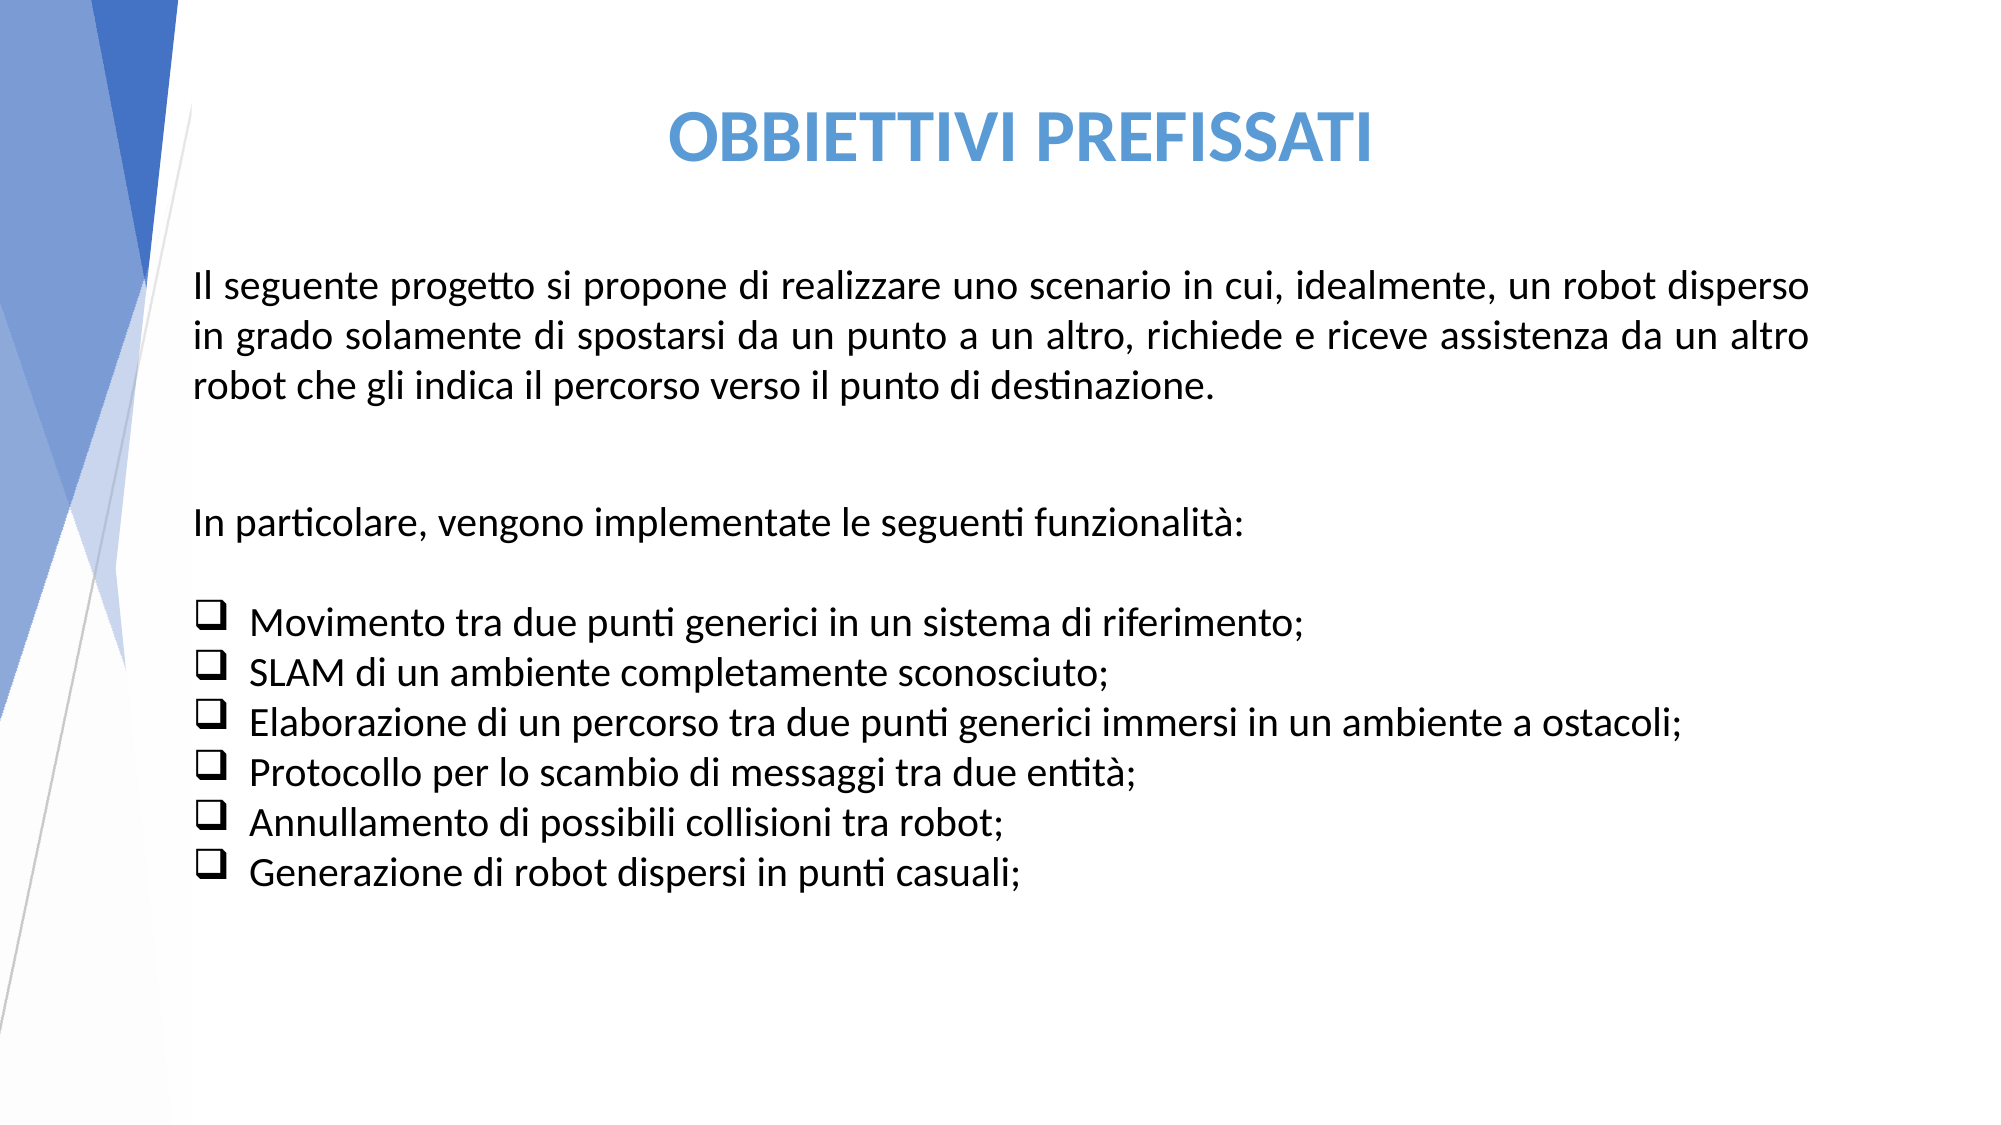

Obbiettivi prefissati
Il seguente progetto si propone di realizzare uno scenario in cui, idealmente, un robot disperso in grado solamente di spostarsi da un punto a un altro, richiede e riceve assistenza da un altro robot che gli indica il percorso verso il punto di destinazione.

In particolare, vengono implementate le seguenti funzionalità:

Movimento tra due punti generici in un sistema di riferimento;
SLAM di un ambiente completamente sconosciuto;
Elaborazione di un percorso tra due punti generici immersi in un ambiente a ostacoli;
Protocollo per lo scambio di messaggi tra due entità;
Annullamento di possibili collisioni tra robot;
Generazione di robot dispersi in punti casuali;